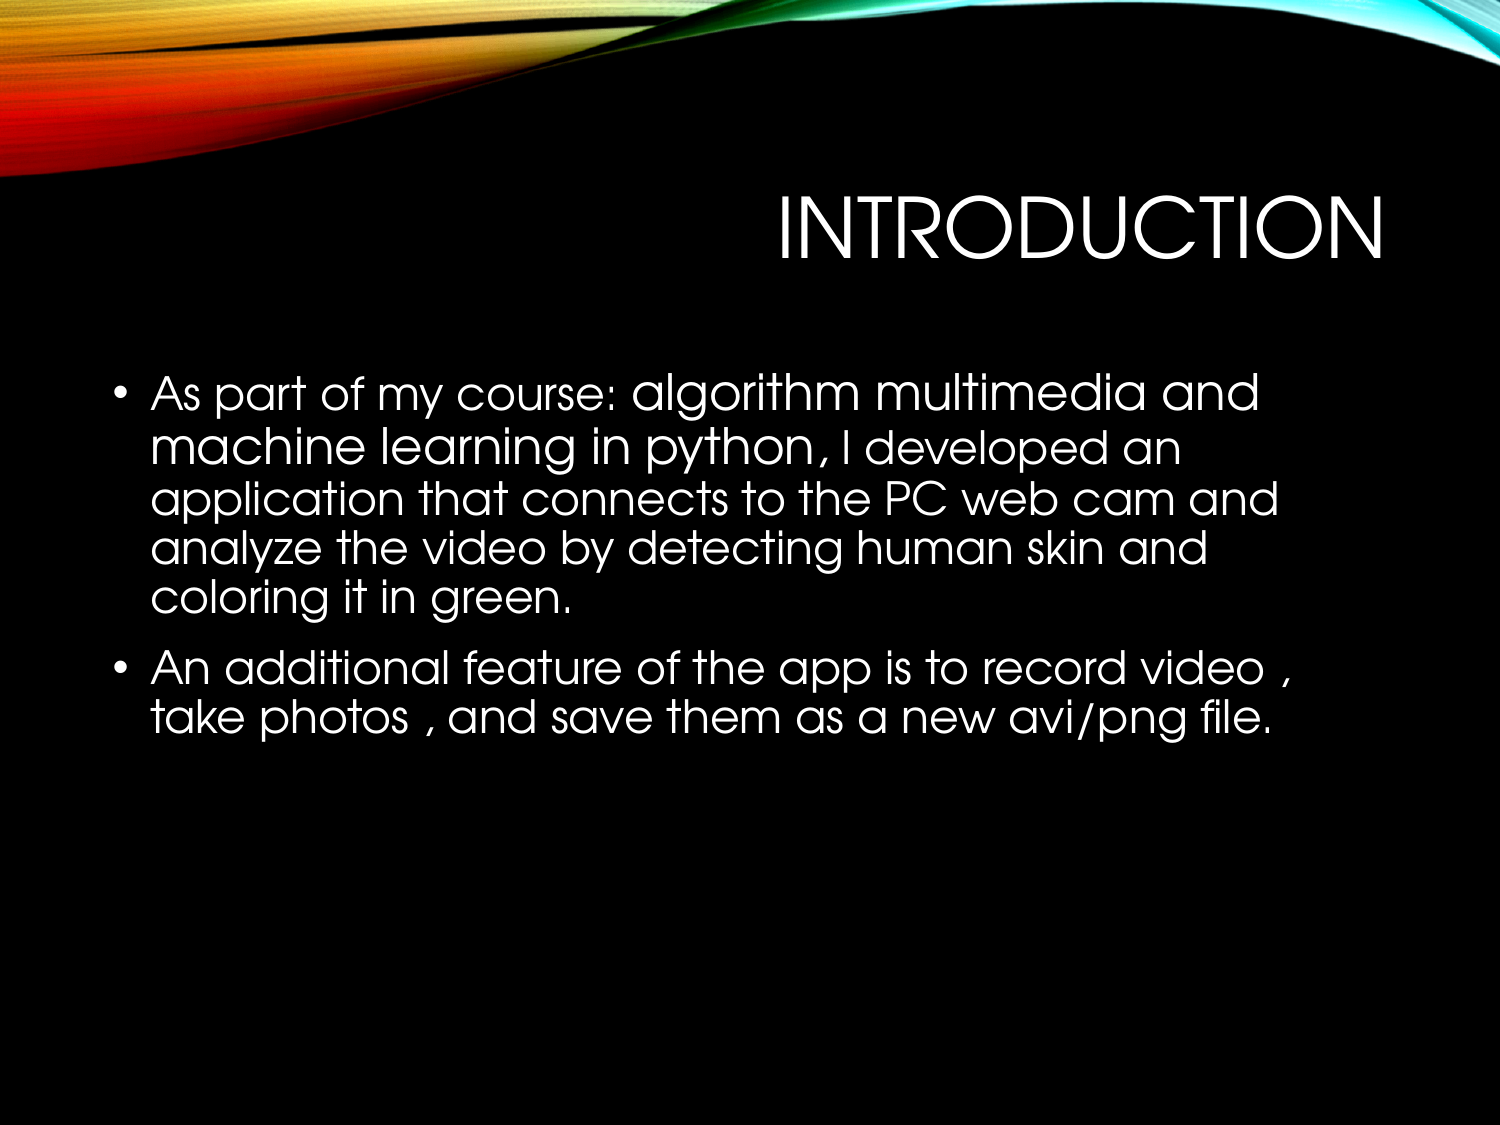

# Introduction
As part of my course: algorithm multimedia and machine learning in python, I developed an application that connects to the PC web cam and analyze the video by detecting human skin and coloring it in green.
An additional feature of the app is to record video , take photos , and save them as a new avi/png file.